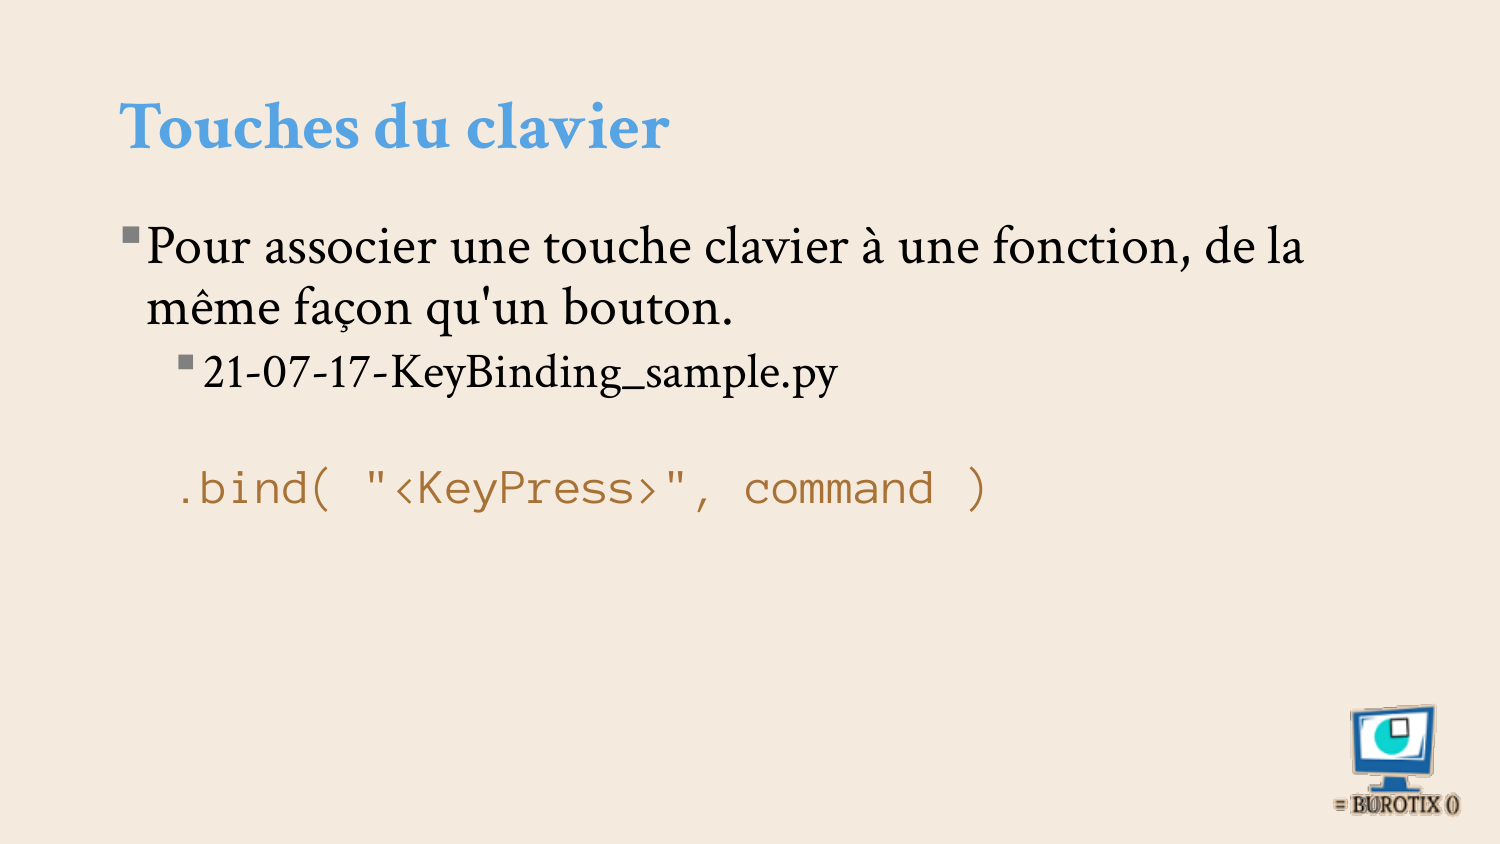

# Touches du clavier
Pour associer une touche clavier à une fonction, de la même façon qu'un bouton.
21-07-17-KeyBinding_sample.py
.bind( "<KeyPress>", command )
30